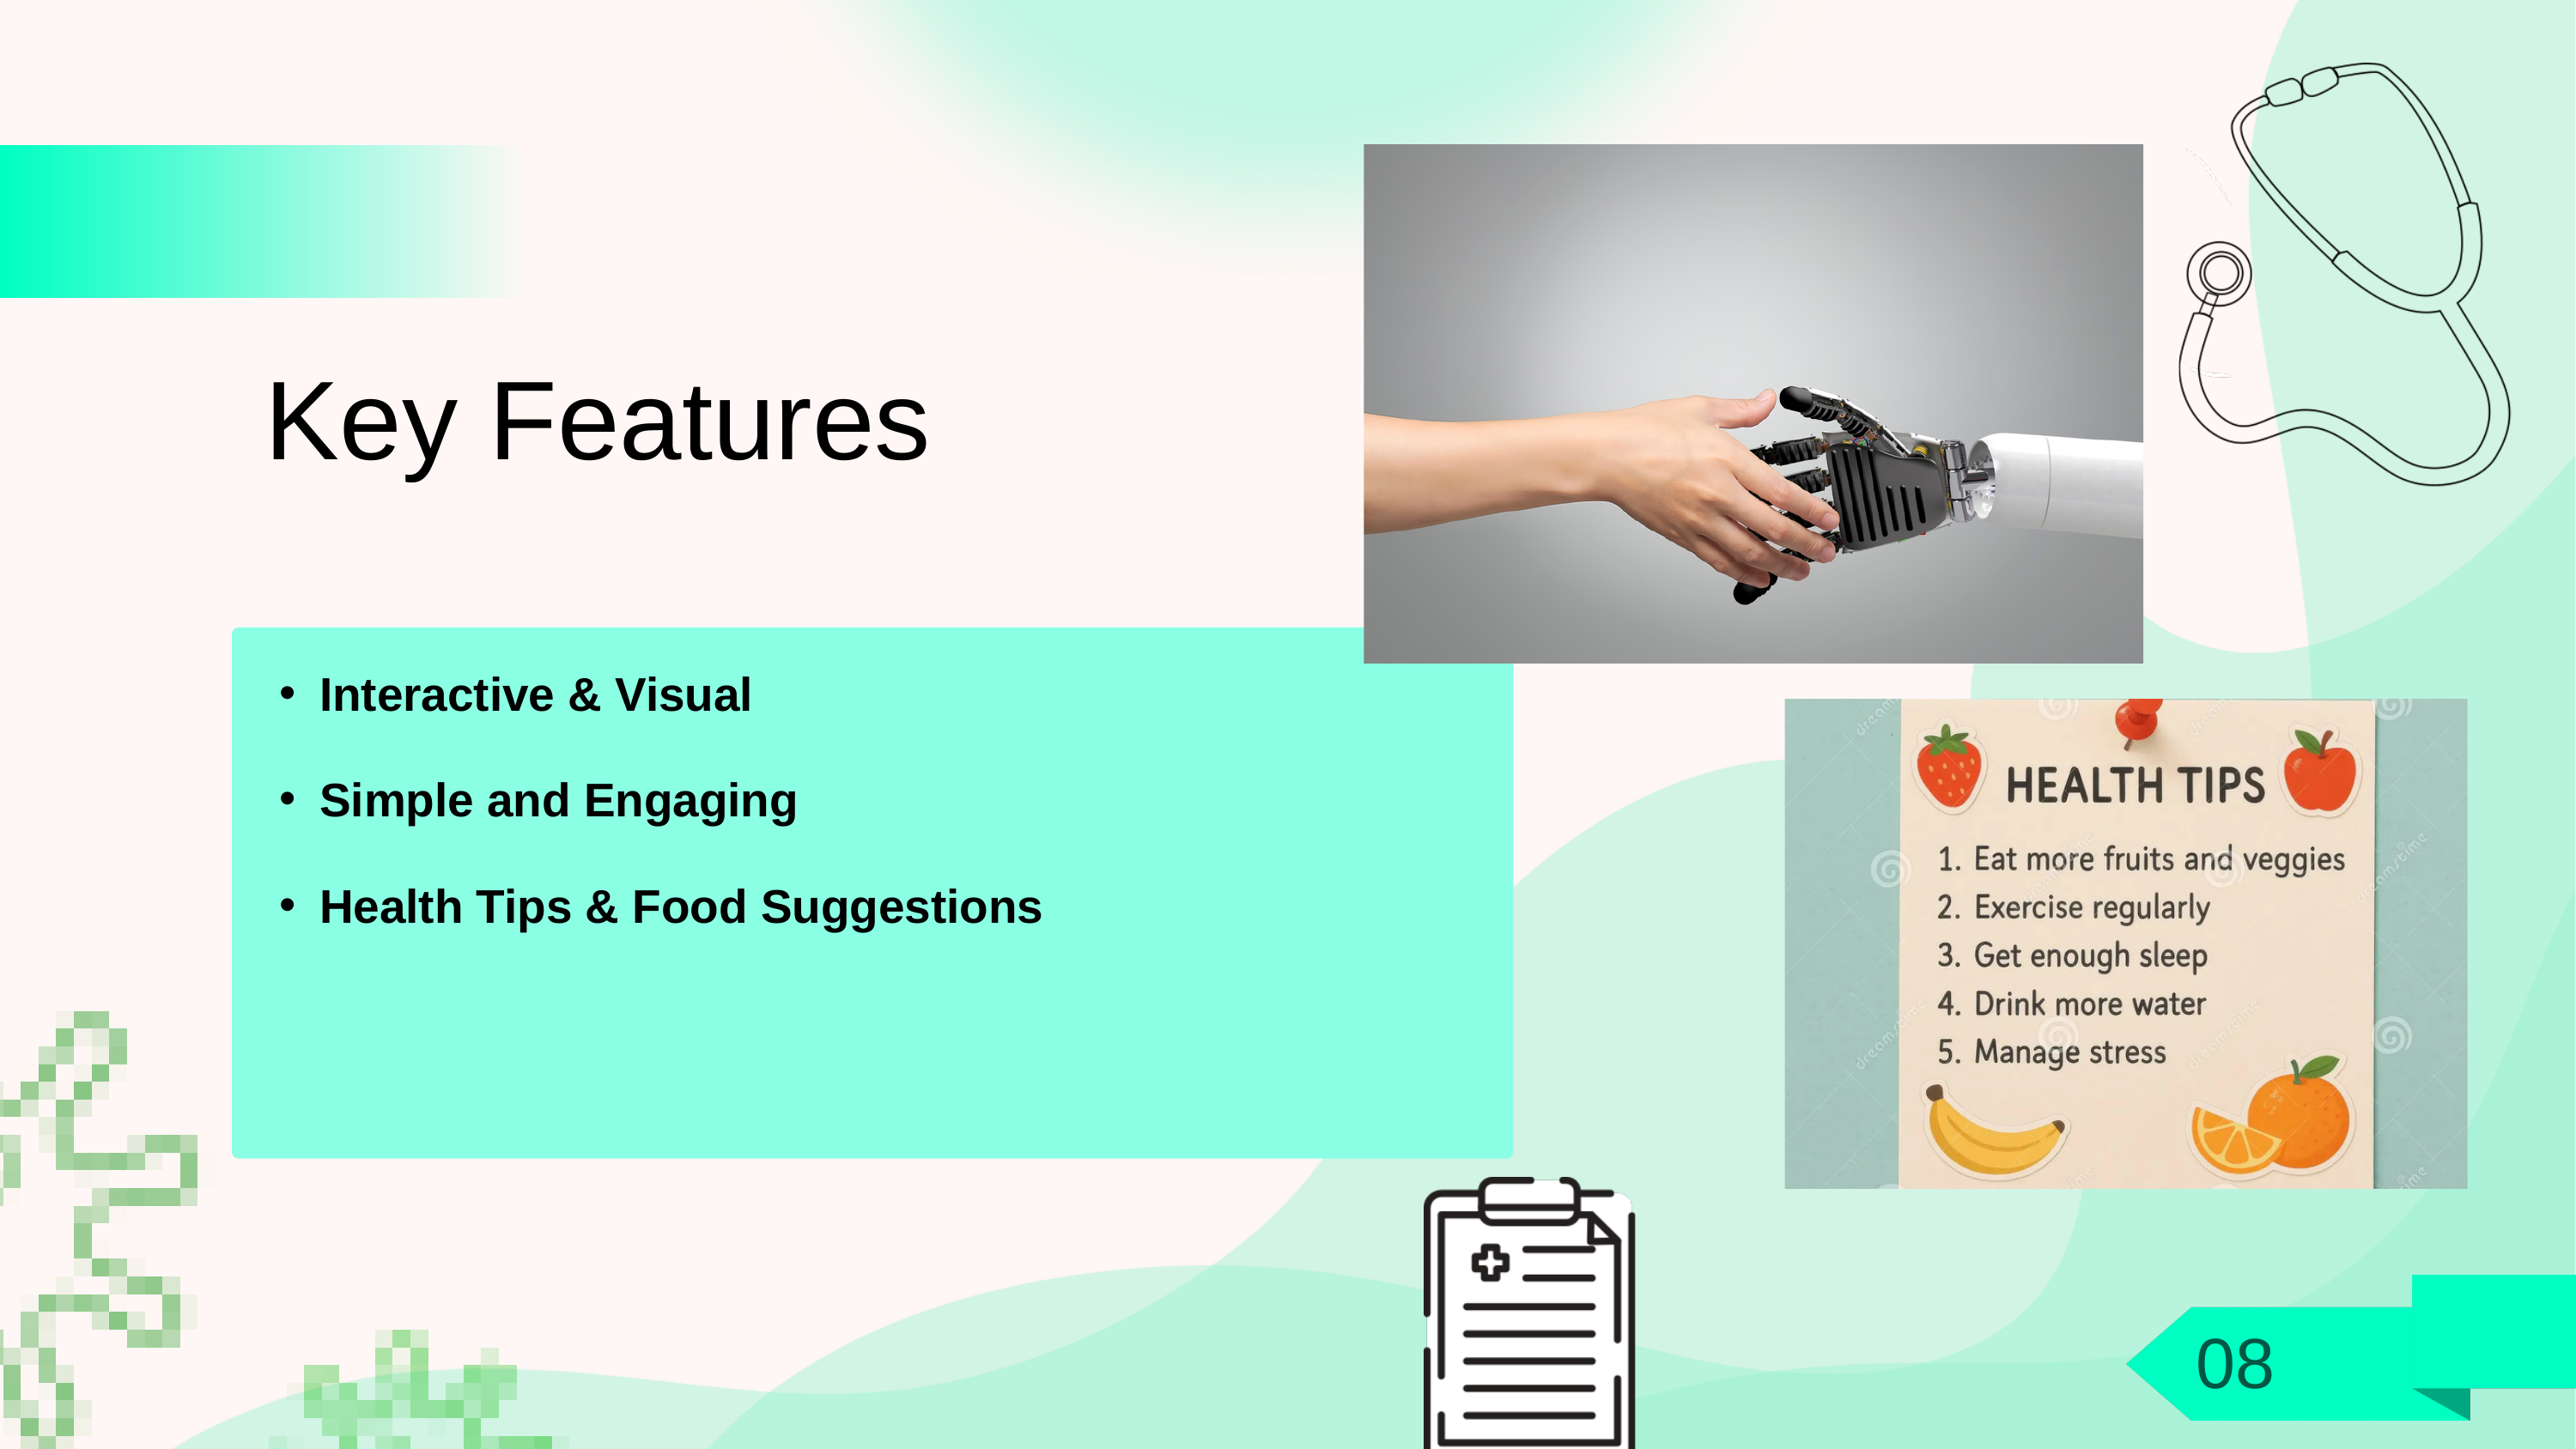

Key Features

Interactive & Visual
Simple and Engaging
Health Tips & Food Suggestions

08